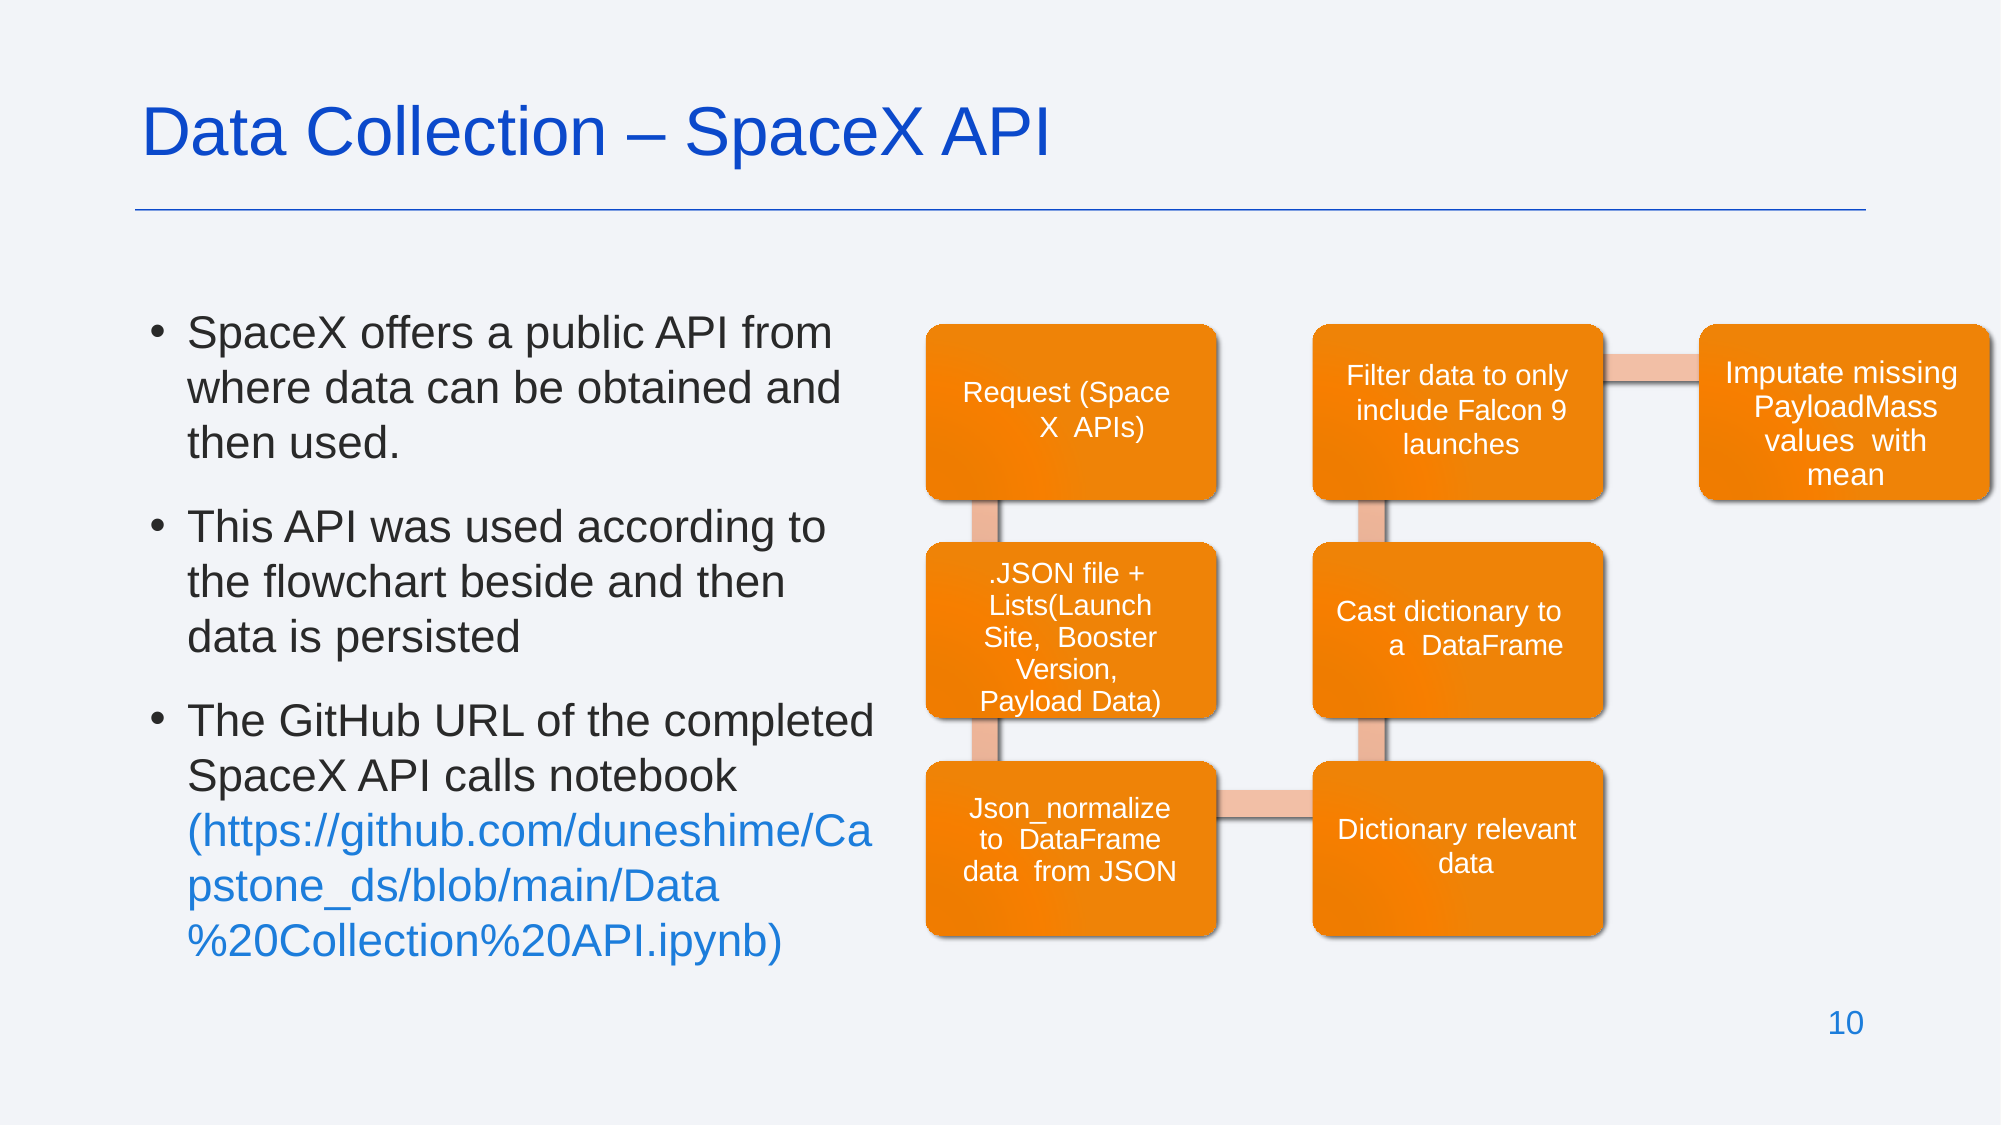

Data Collection – SpaceX API
SpaceX offers a public API from where data can be obtained and then used.
This API was used according to the flowchart beside and then data is persisted
The GitHub URL of the completed SpaceX API calls notebook (https://github.com/duneshime/Capstone_ds/blob/main/Data%20Collection%20API.ipynb)

Filter data to only  include Falcon 9  launches
Imputate missing  PayloadMass values  with mean

Request (Space X  APIs)

.JSON file +  Lists(Launch Site,  Booster Version,  Payload Data)

Cast dictionary to a  DataFrame

Json_normalize to  DataFrame data  from JSON
Dictionary relevant  data
10